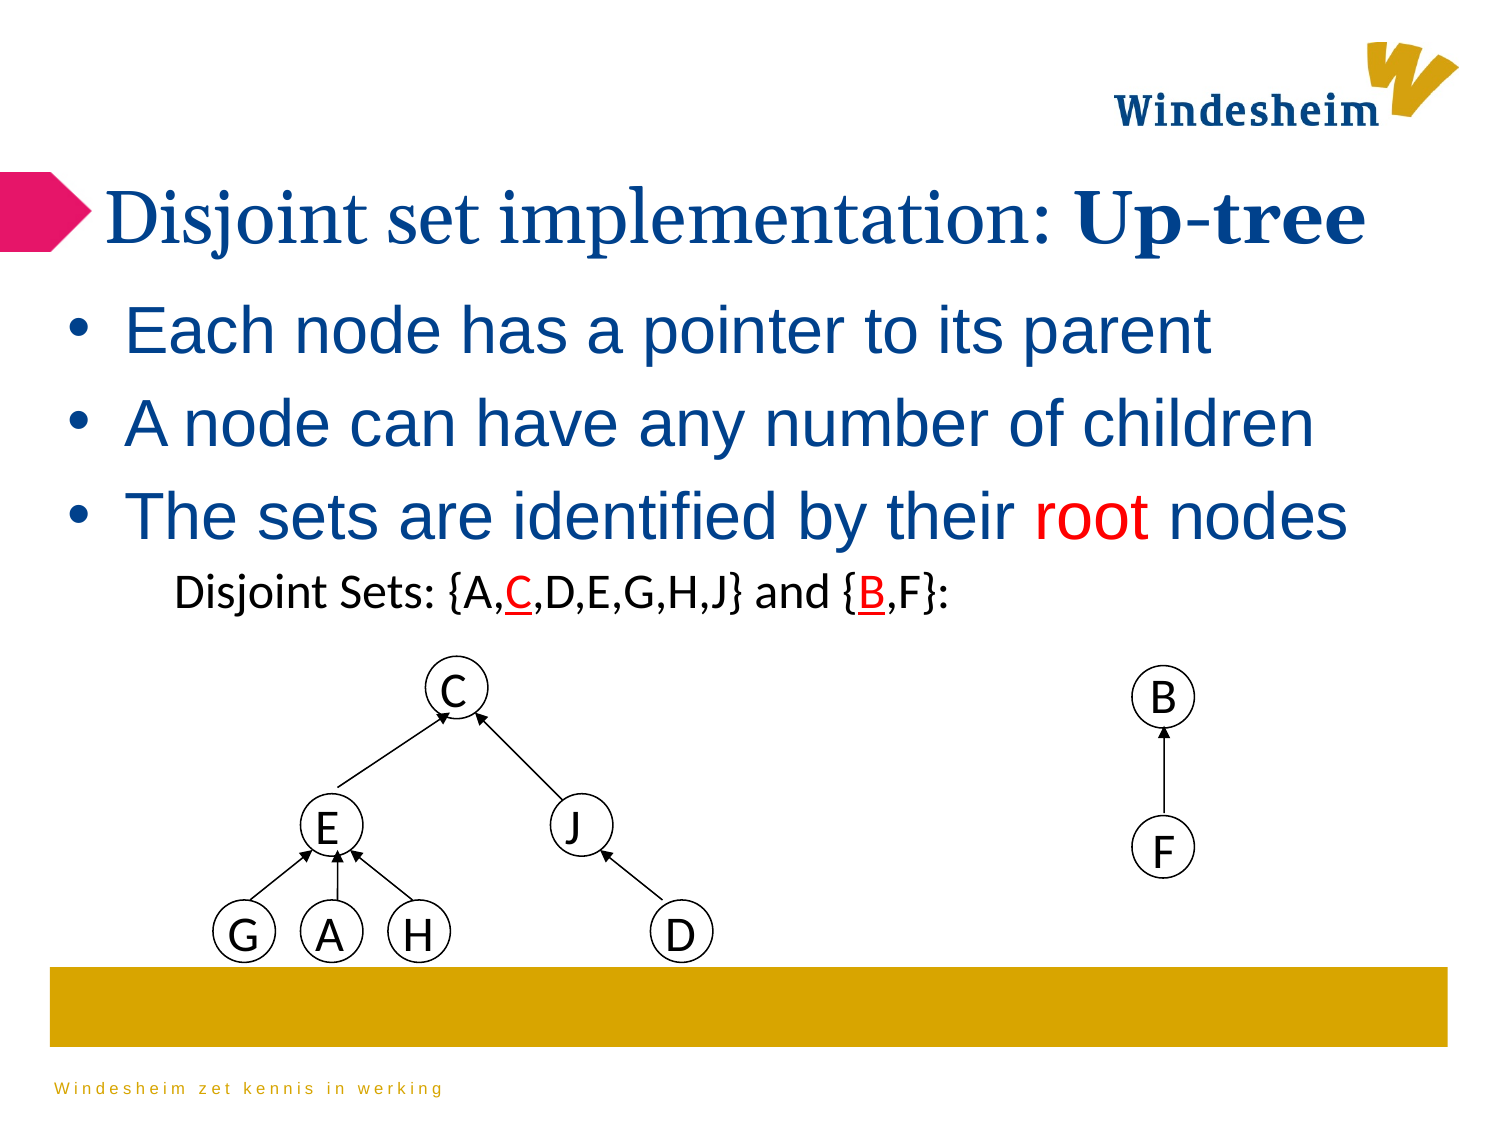

# Disjoint set implementation: Up-tree
Each node has a pointer to its parent
A node can have any number of children
The sets are identified by their root nodes
Disjoint Sets: {A,C,D,E,G,H,J} and {B,F}:
C

E

J

G

A

H

D

B

F